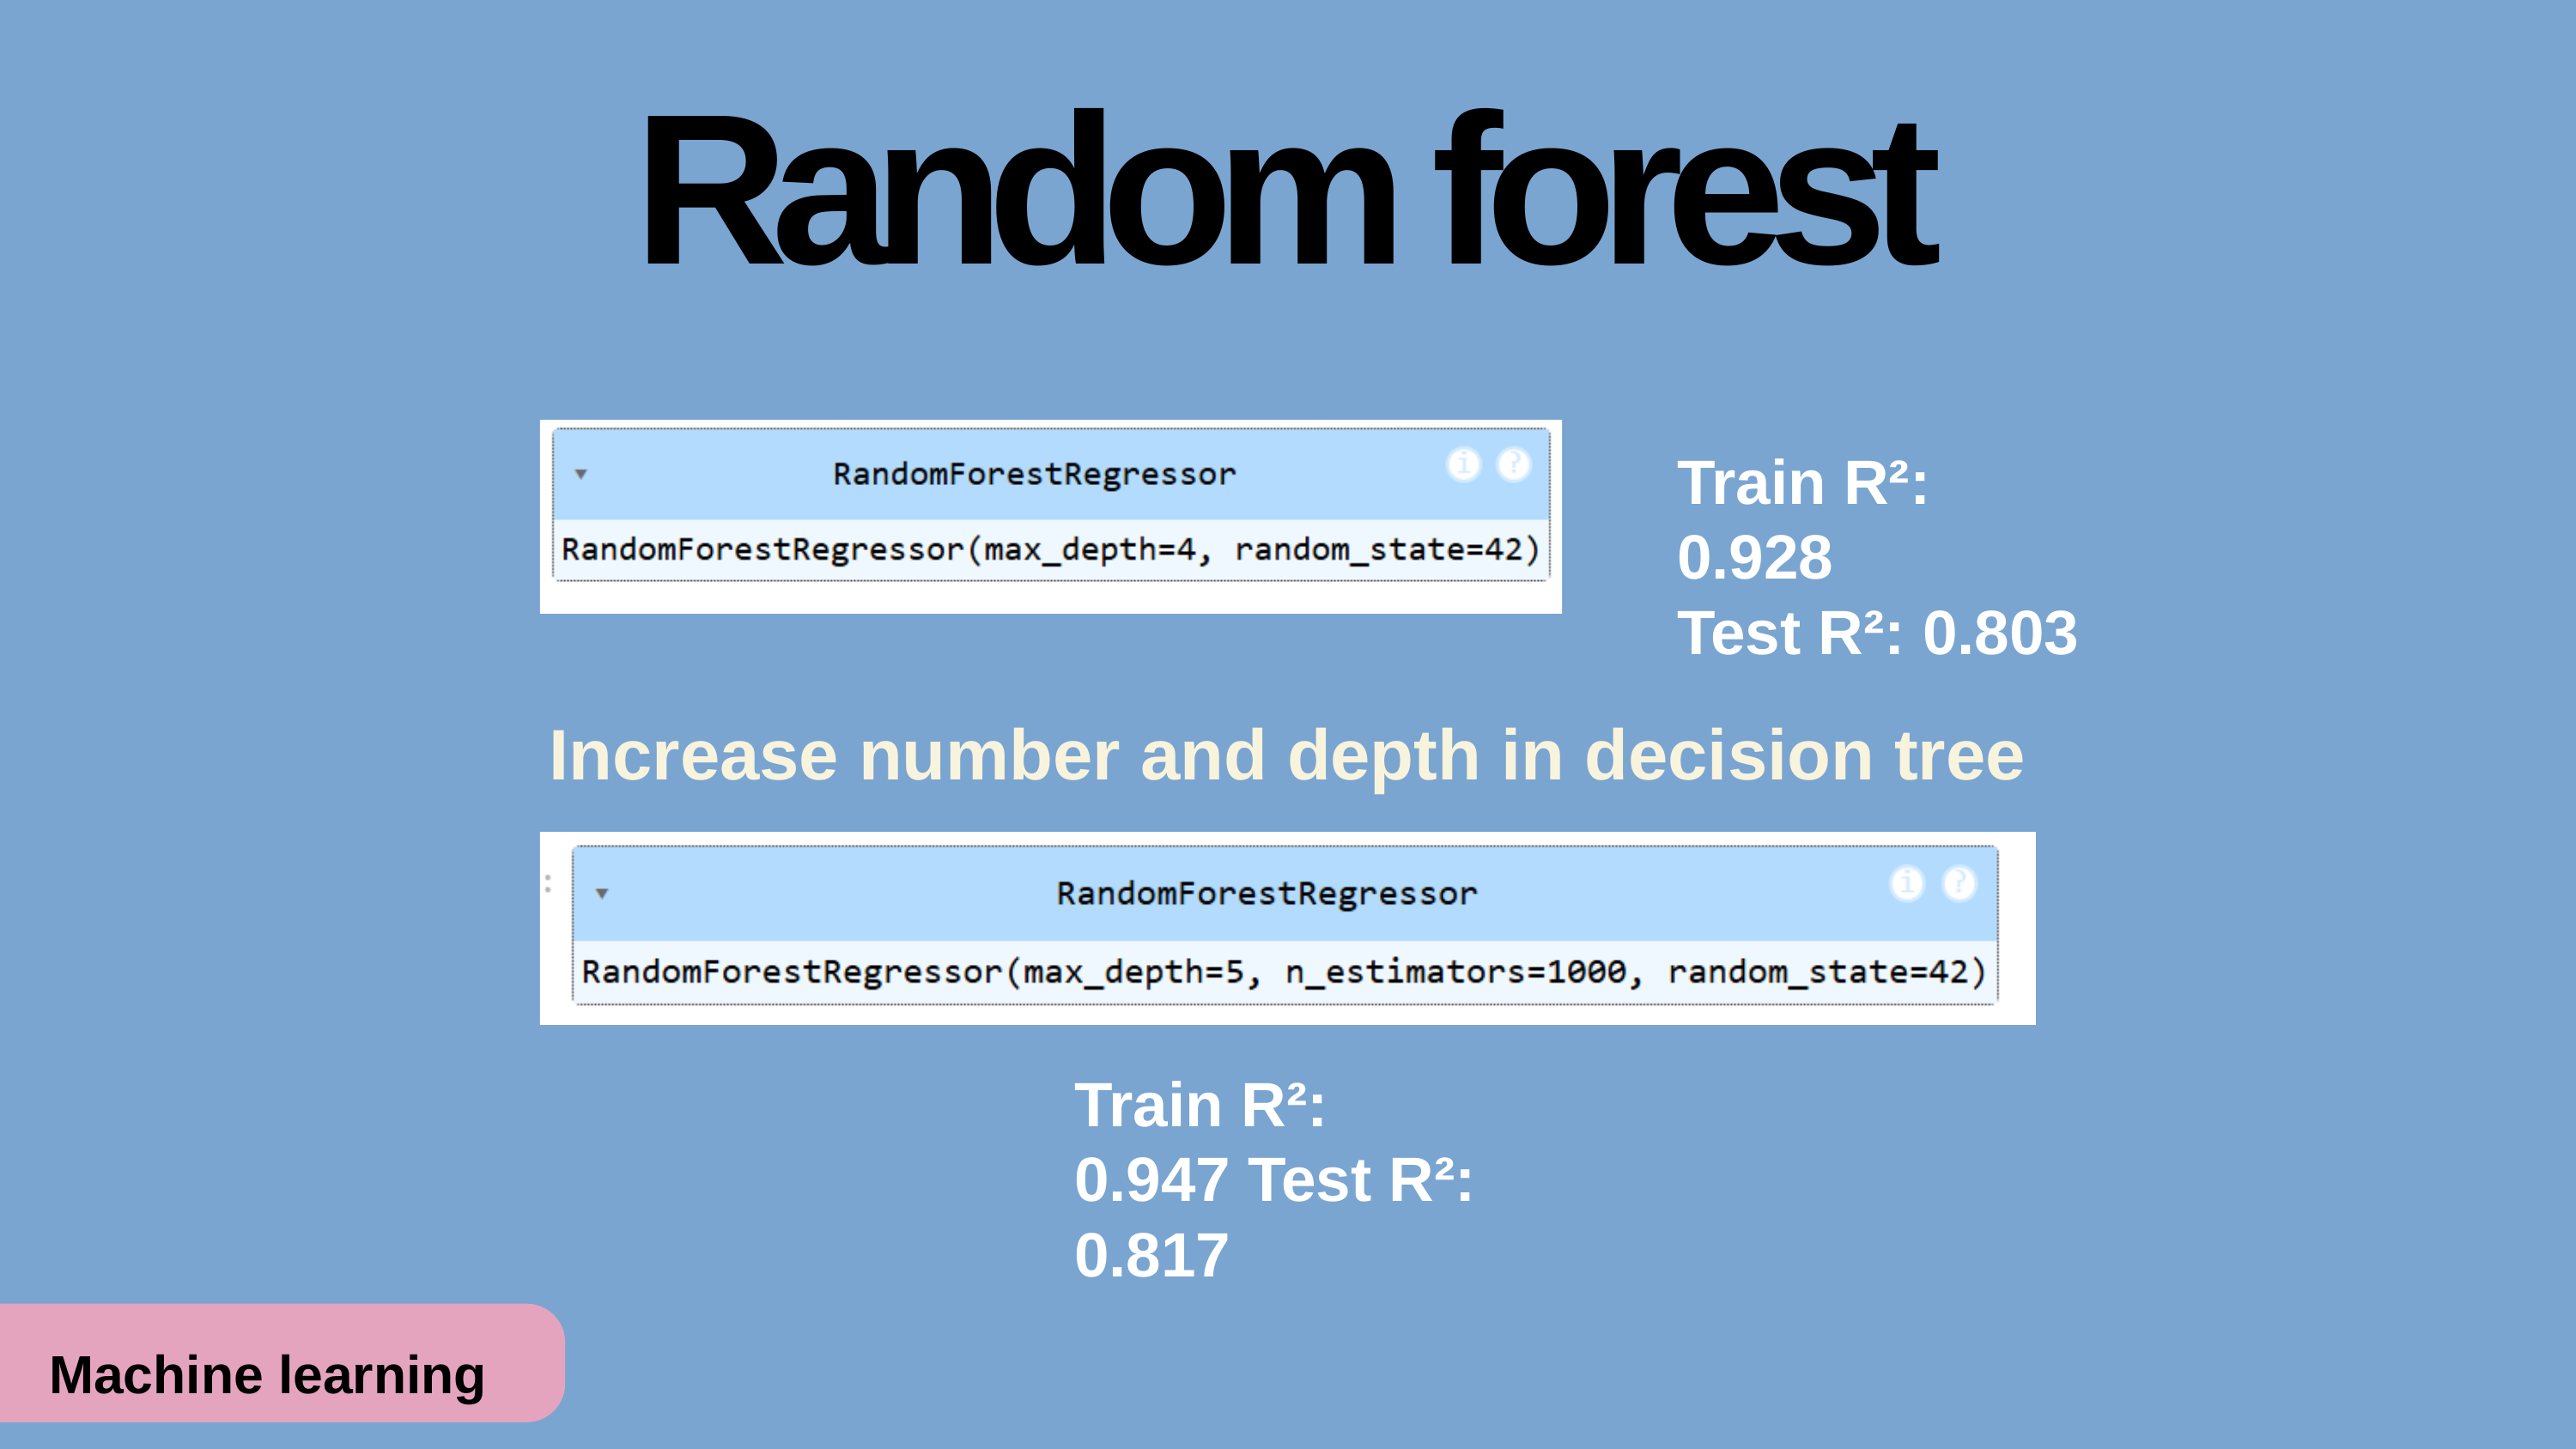

Random forest

Train R²: 0.928
Test R²: 0.803
Increase number and depth in decision tree

Train R²: 0.947 Test R²: 0.817
Machine learning